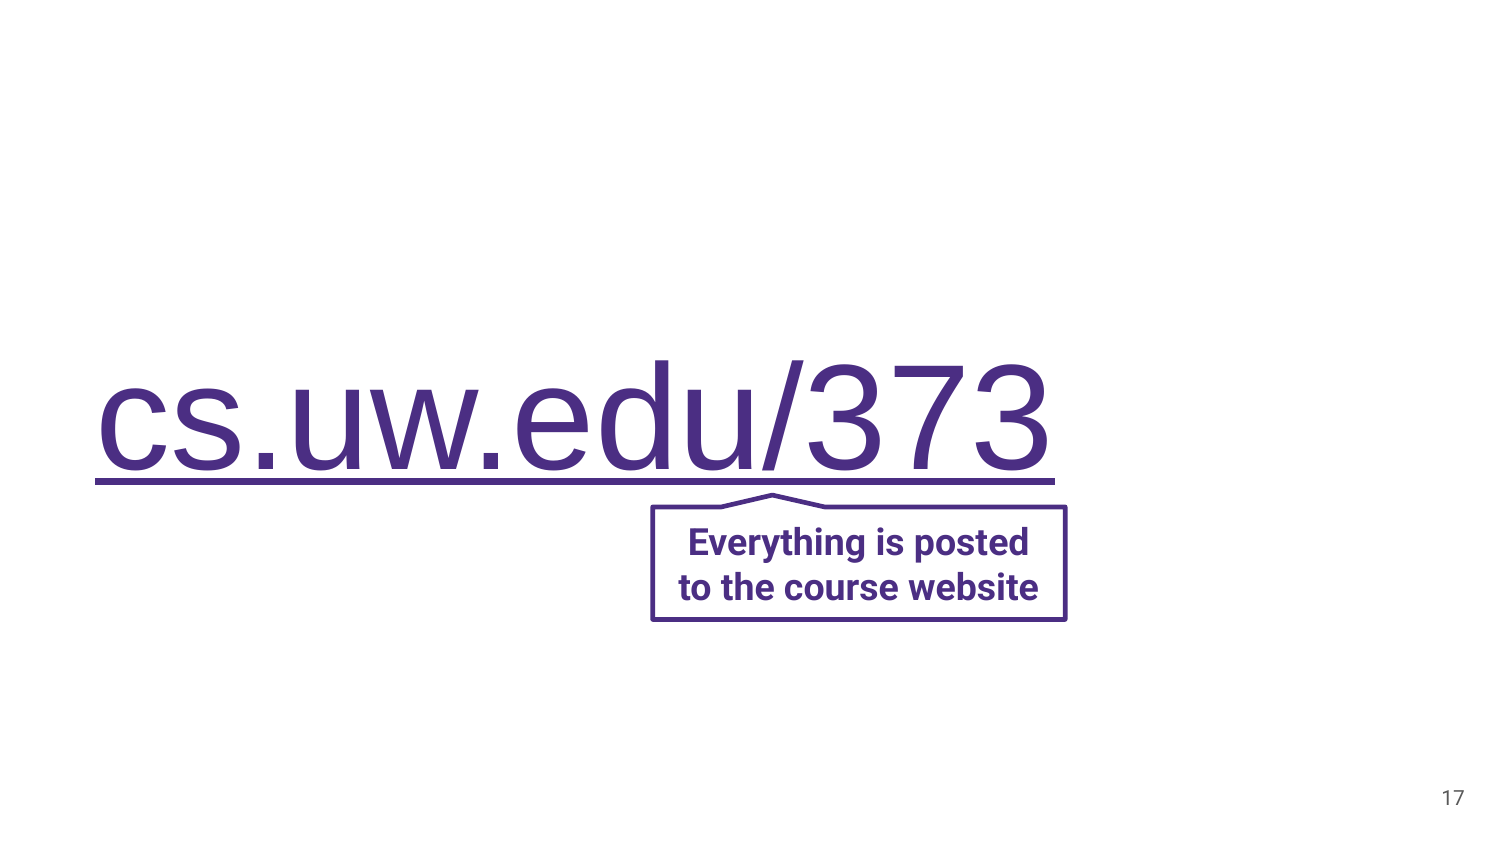

# cs.uw.edu/373
Everything is posted to the course website
17